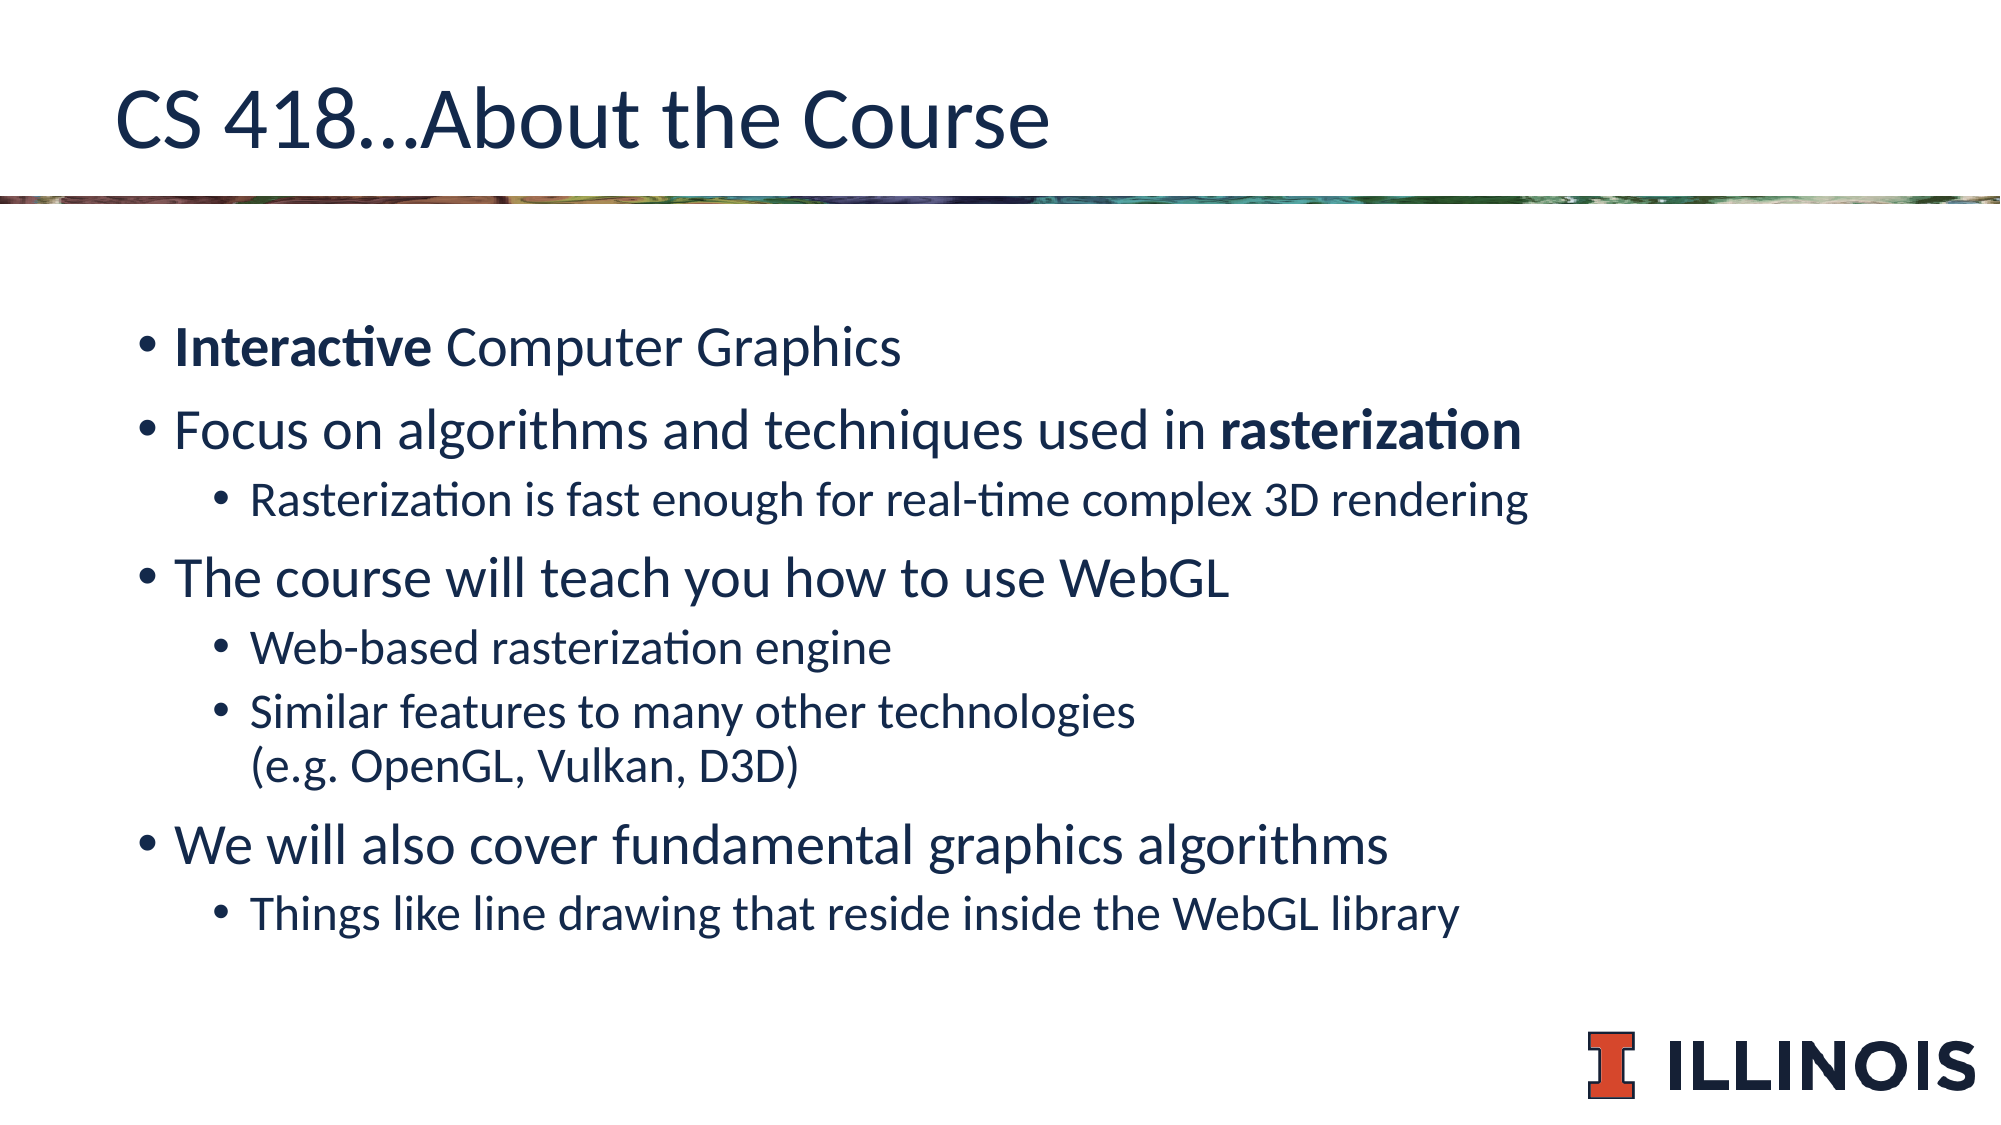

# CS 418…About the Course
Interactive Computer Graphics
Focus on algorithms and techniques used in rasterization
Rasterization is fast enough for real-time complex 3D rendering
The course will teach you how to use WebGL
Web-based rasterization engine
Similar features to many other technologies
(e.g. OpenGL, Vulkan, D3D)
We will also cover fundamental graphics algorithms
Things like line drawing that reside inside the WebGL library